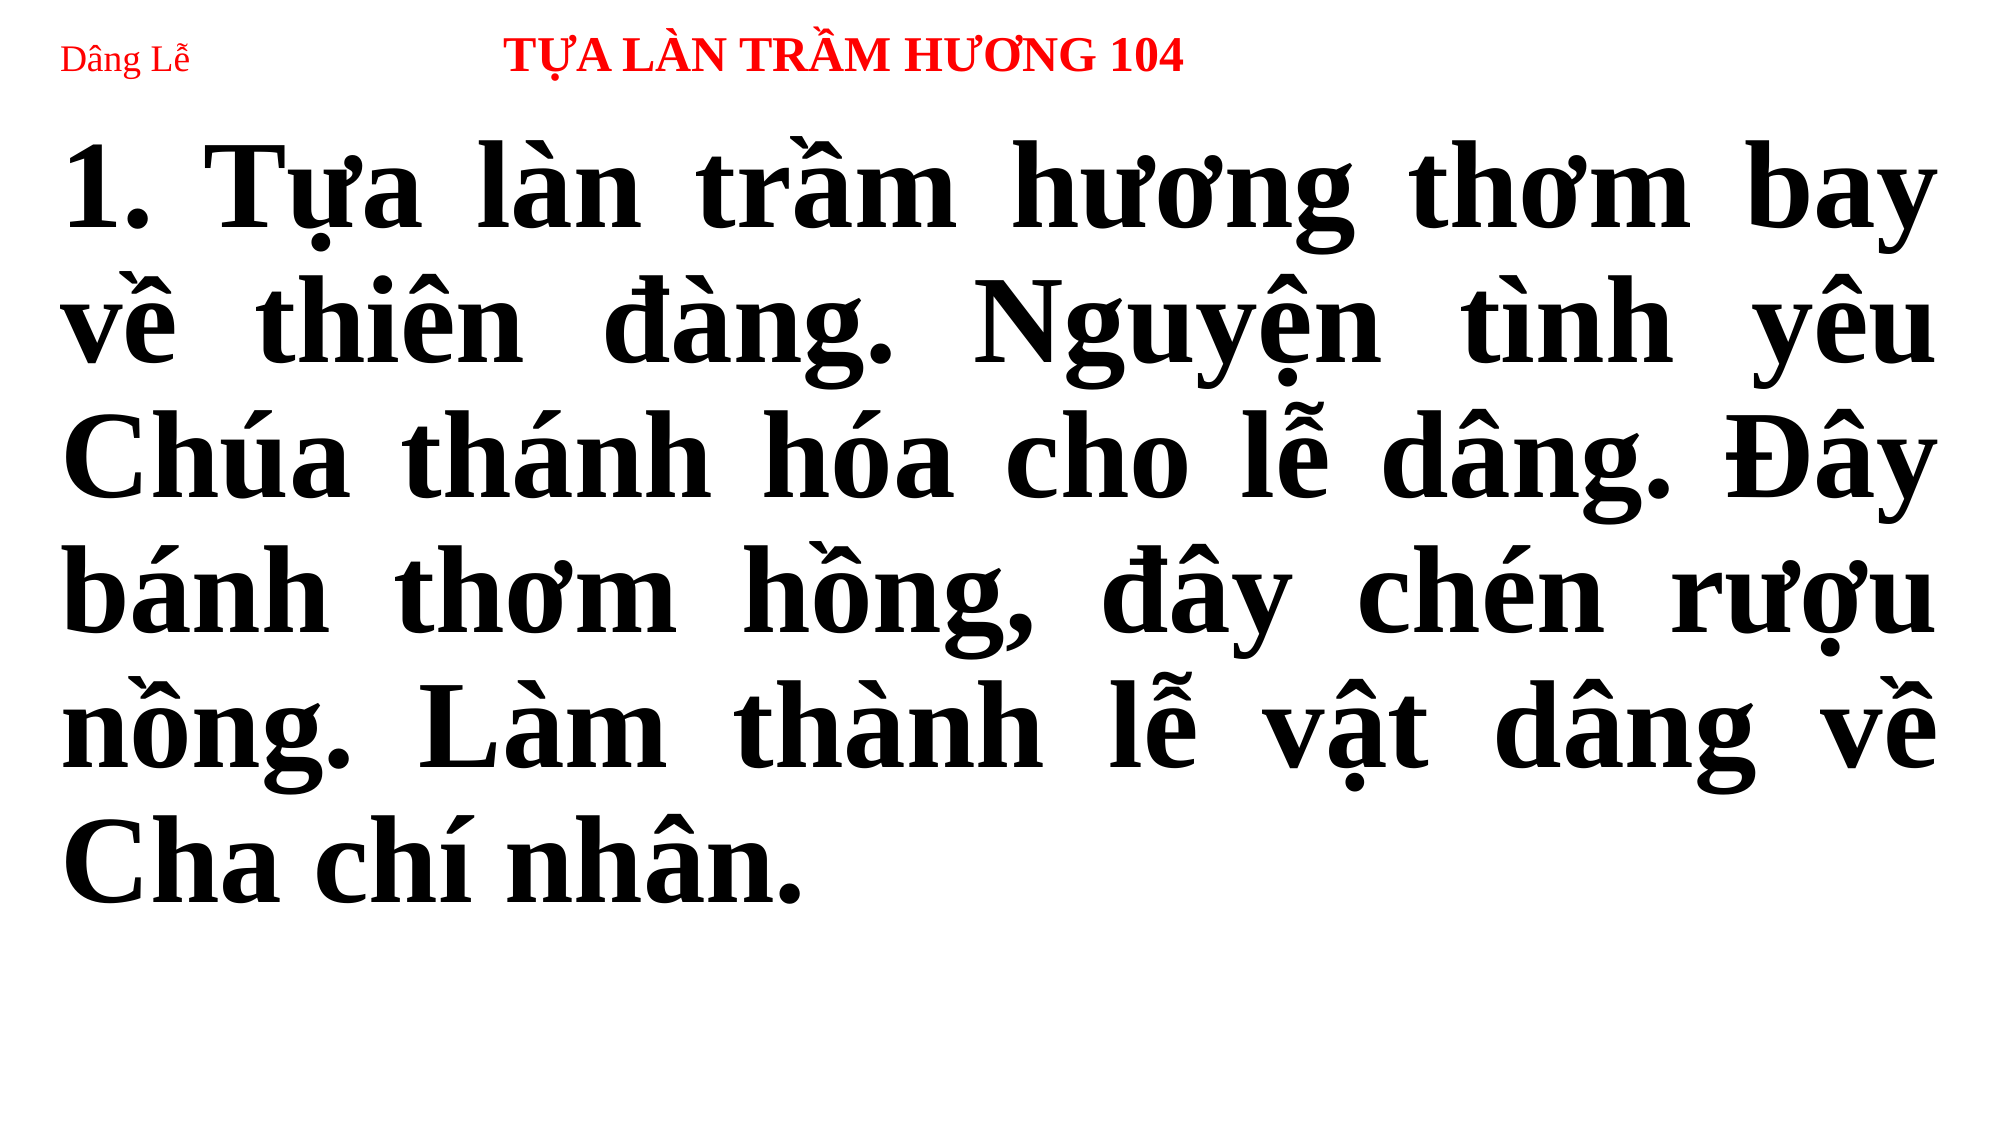

# Dâng Lễ                                 TỰA LÀN TRẦM HƯƠNG 104
1. Tựa làn trầm hương thơm bay về thiên đàng. Nguyện tình yêu Chúa thánh hóa cho lễ dâng. Đây bánh thơm hồng, đây chén rượu nồng. Làm thành lễ vật dâng về Cha chí nhân.